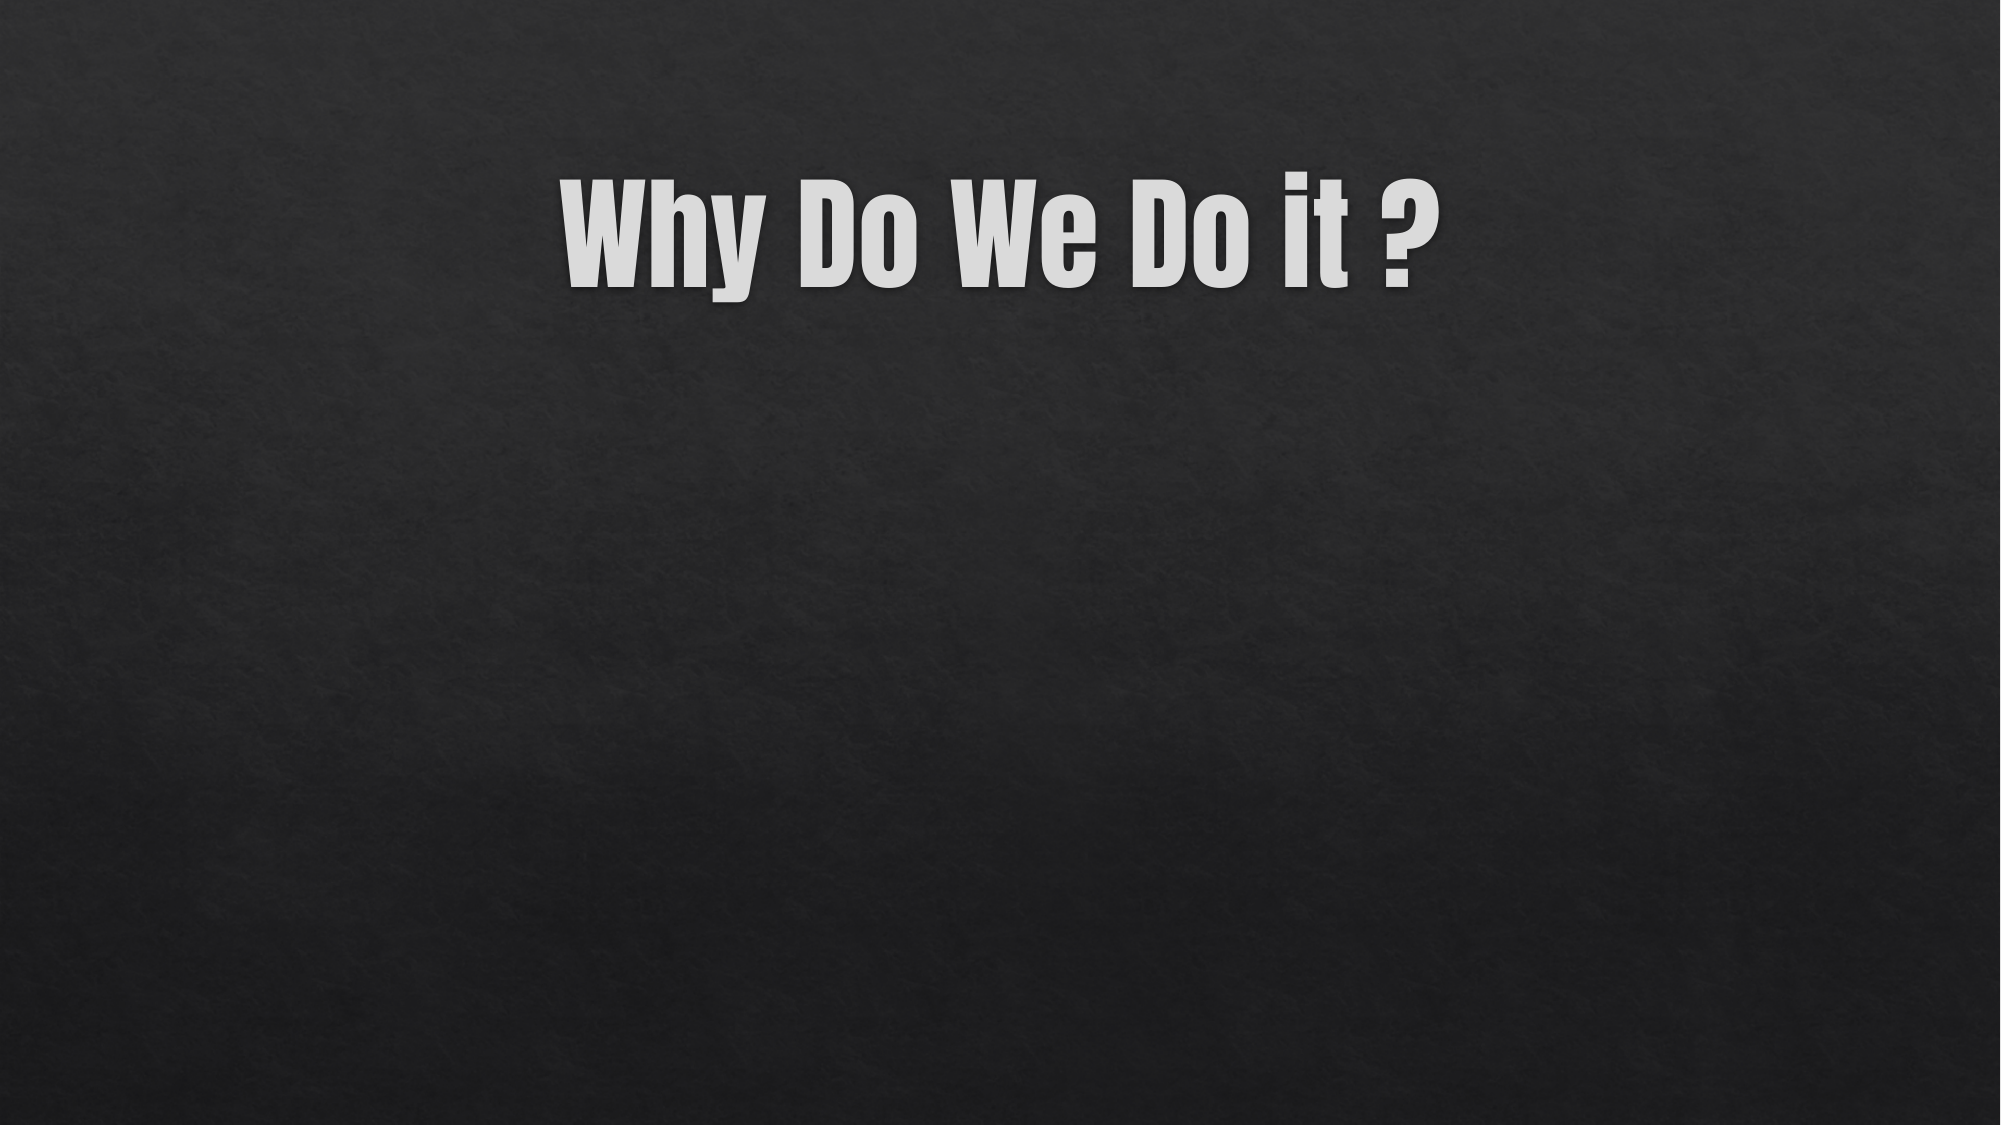

# Why Do We Do it ?